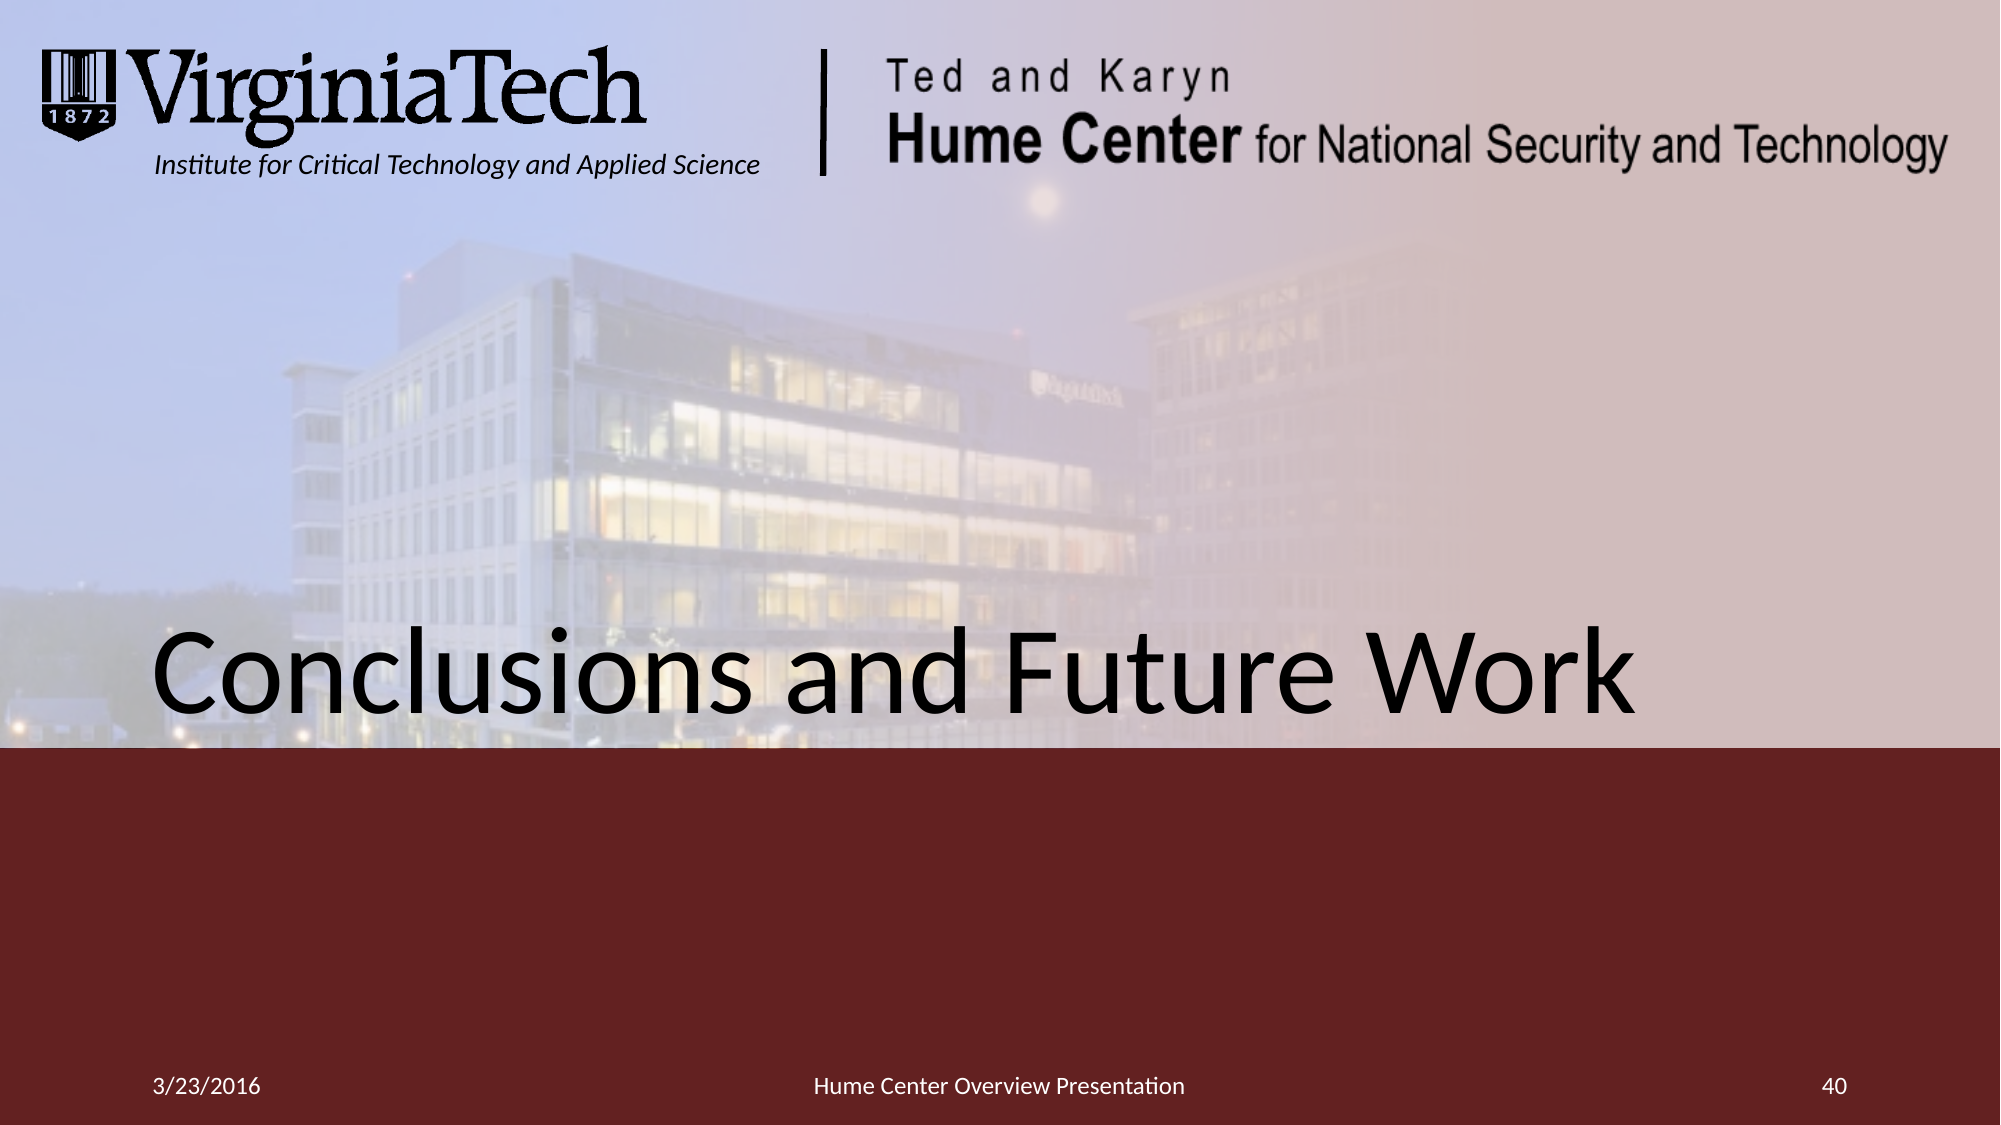

# Conclusions and Future Work

3/23/2016
Hume Center Overview Presentation
40